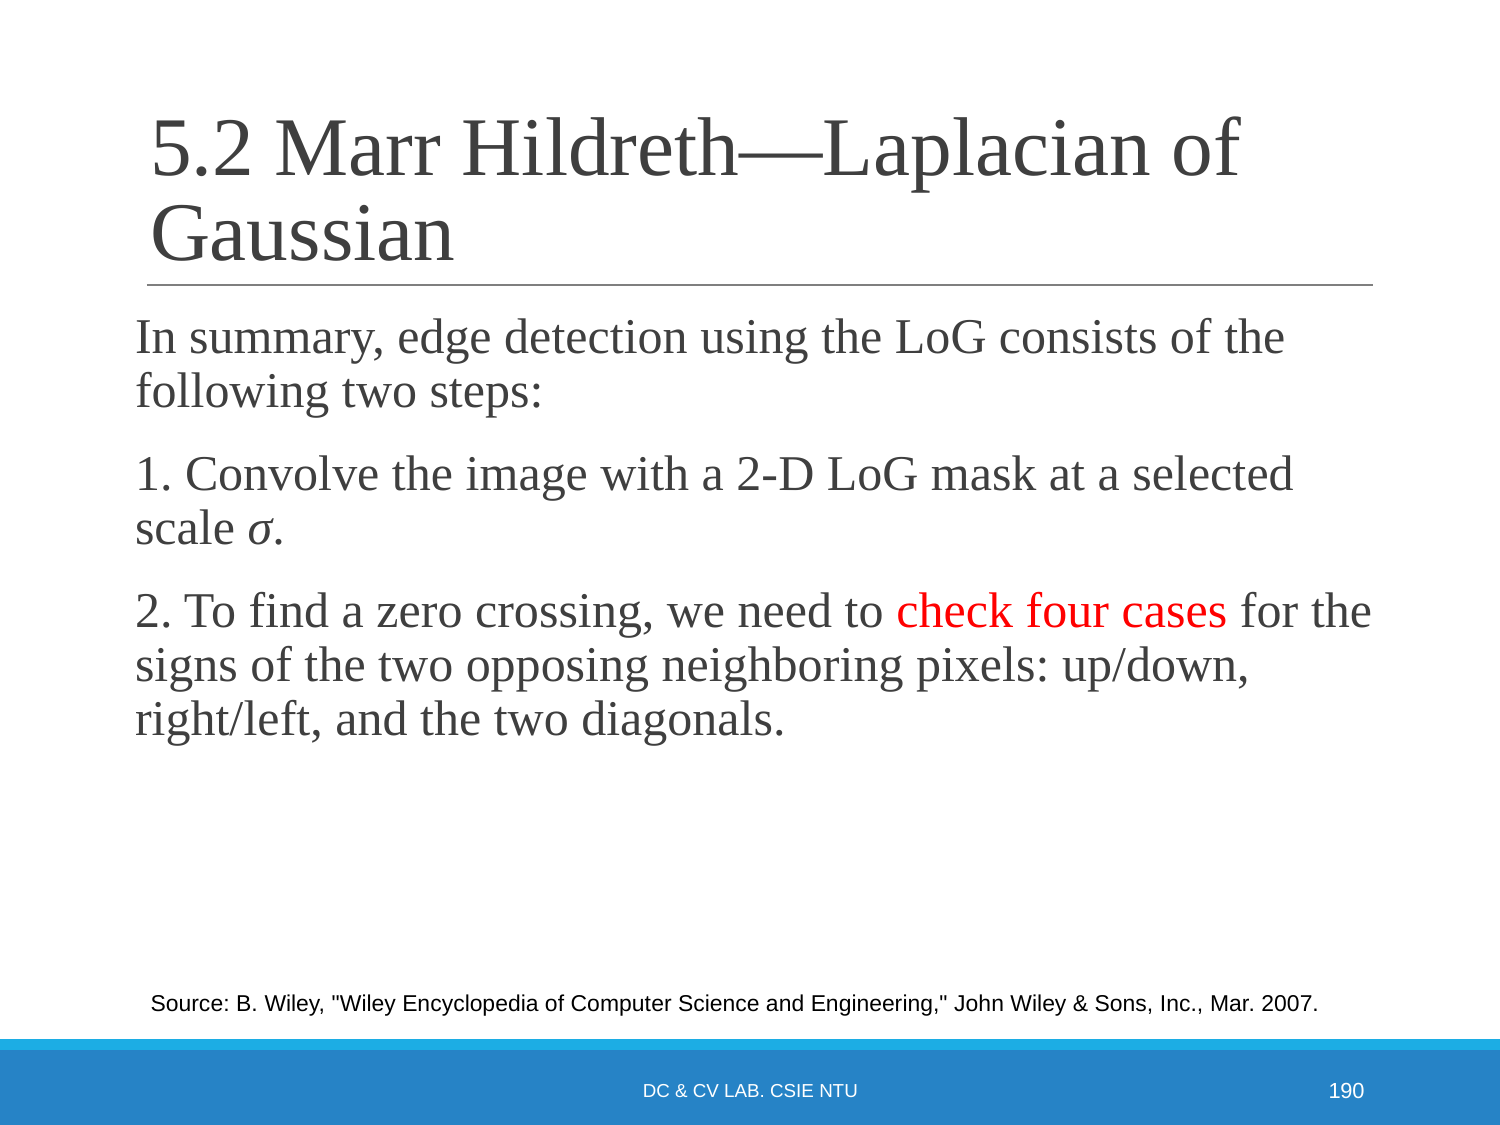

# 5.2 Marr Hildreth—Laplacian of Gaussian
In summary, edge detection using the LoG consists of the following two steps:
1. Convolve the image with a 2-D LoG mask at a selected scale σ.
2. To find a zero crossing, we need to check four cases for the signs of the two opposing neighboring pixels: up/down, right/left, and the two diagonals.
Source: B. Wiley, "Wiley Encyclopedia of Computer Science and Engineering," John Wiley & Sons, Inc., Mar. 2007.
DC & CV LAB. CSIE NTU
190